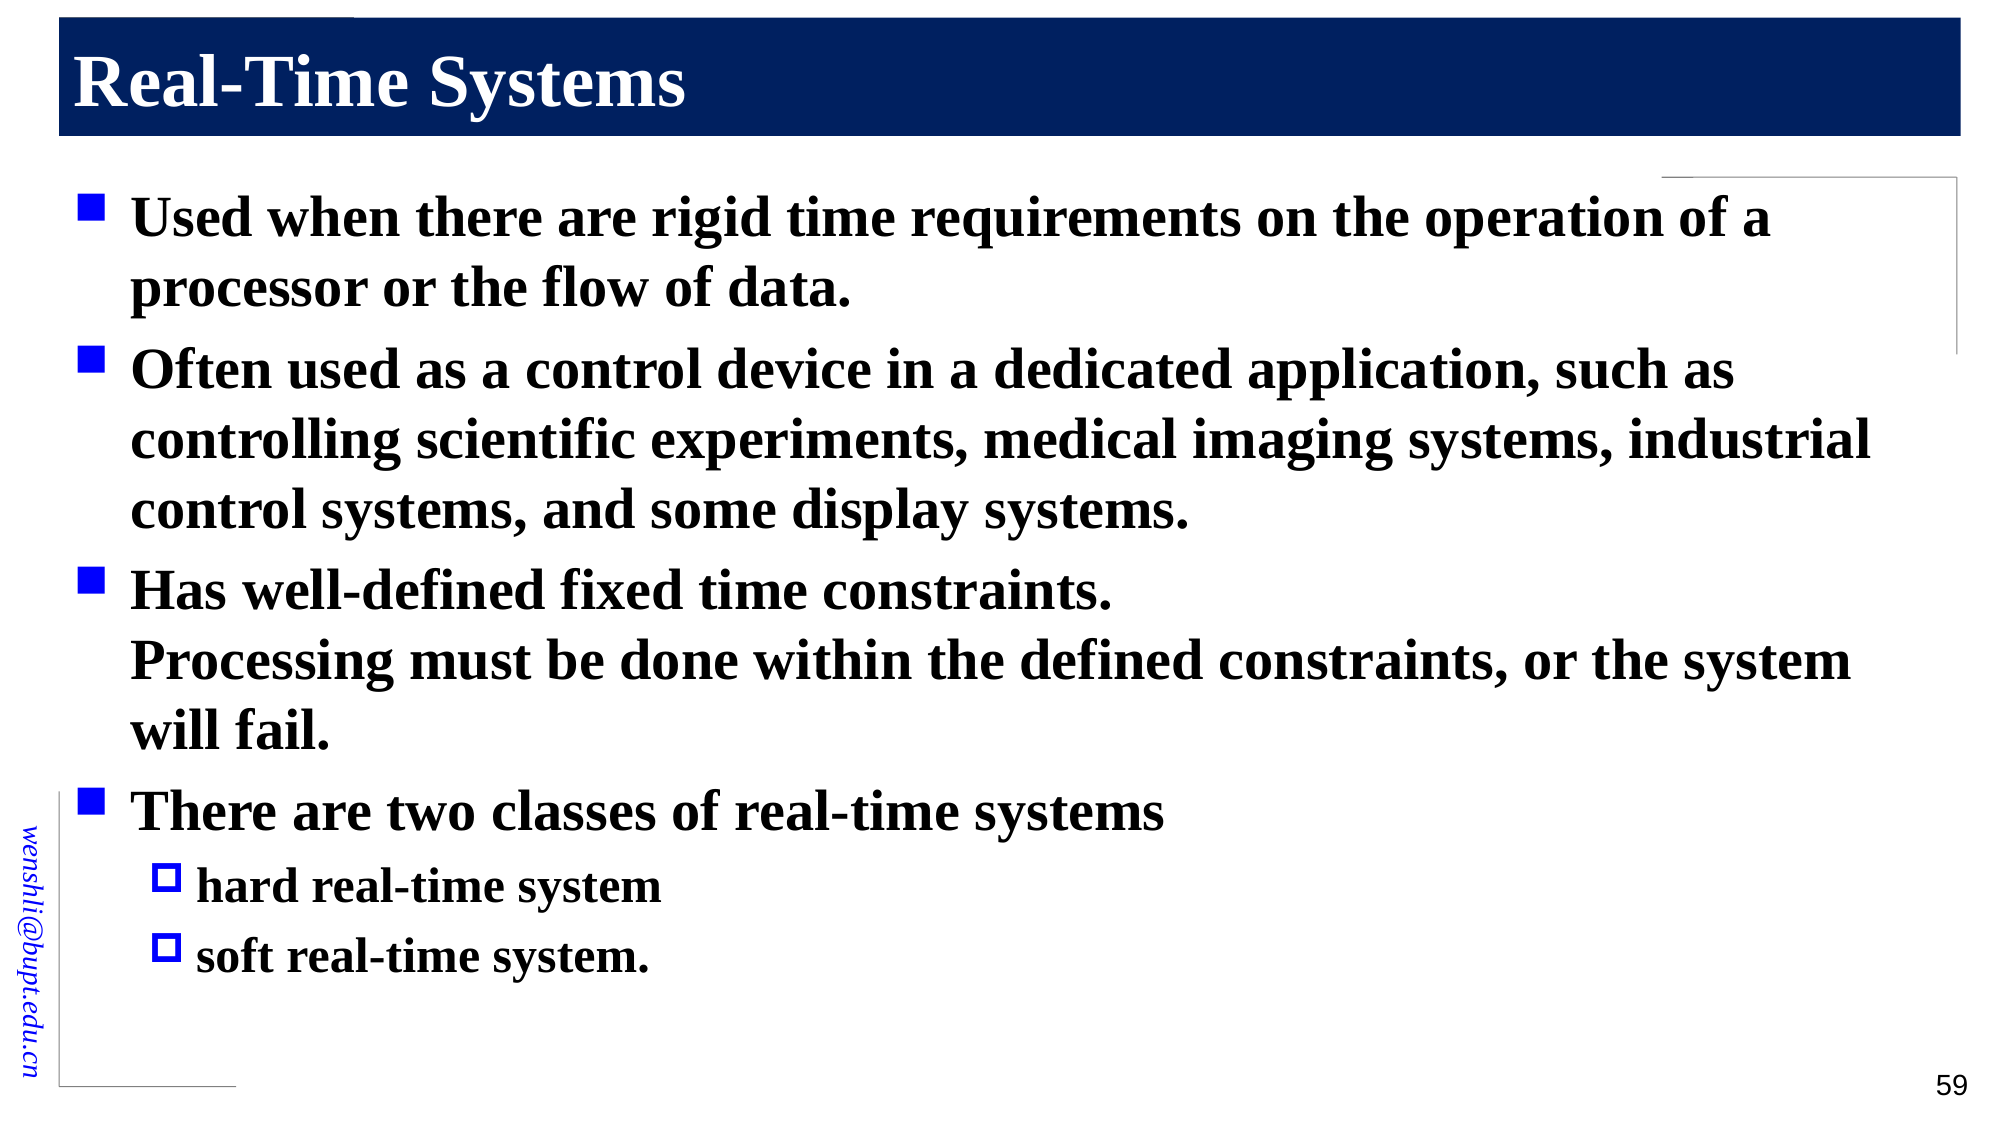

# Real-Time Systems
Used when there are rigid time requirements on the operation of a processor or the flow of data.
Often used as a control device in a dedicated application, such as controlling scientific experiments, medical imaging systems, industrial control systems, and some display systems.
Has well-defined fixed time constraints.
Processing must be done within the defined constraints, or the system will fail.
There are two classes of real-time systems
hard real-time system
soft real-time system.
59